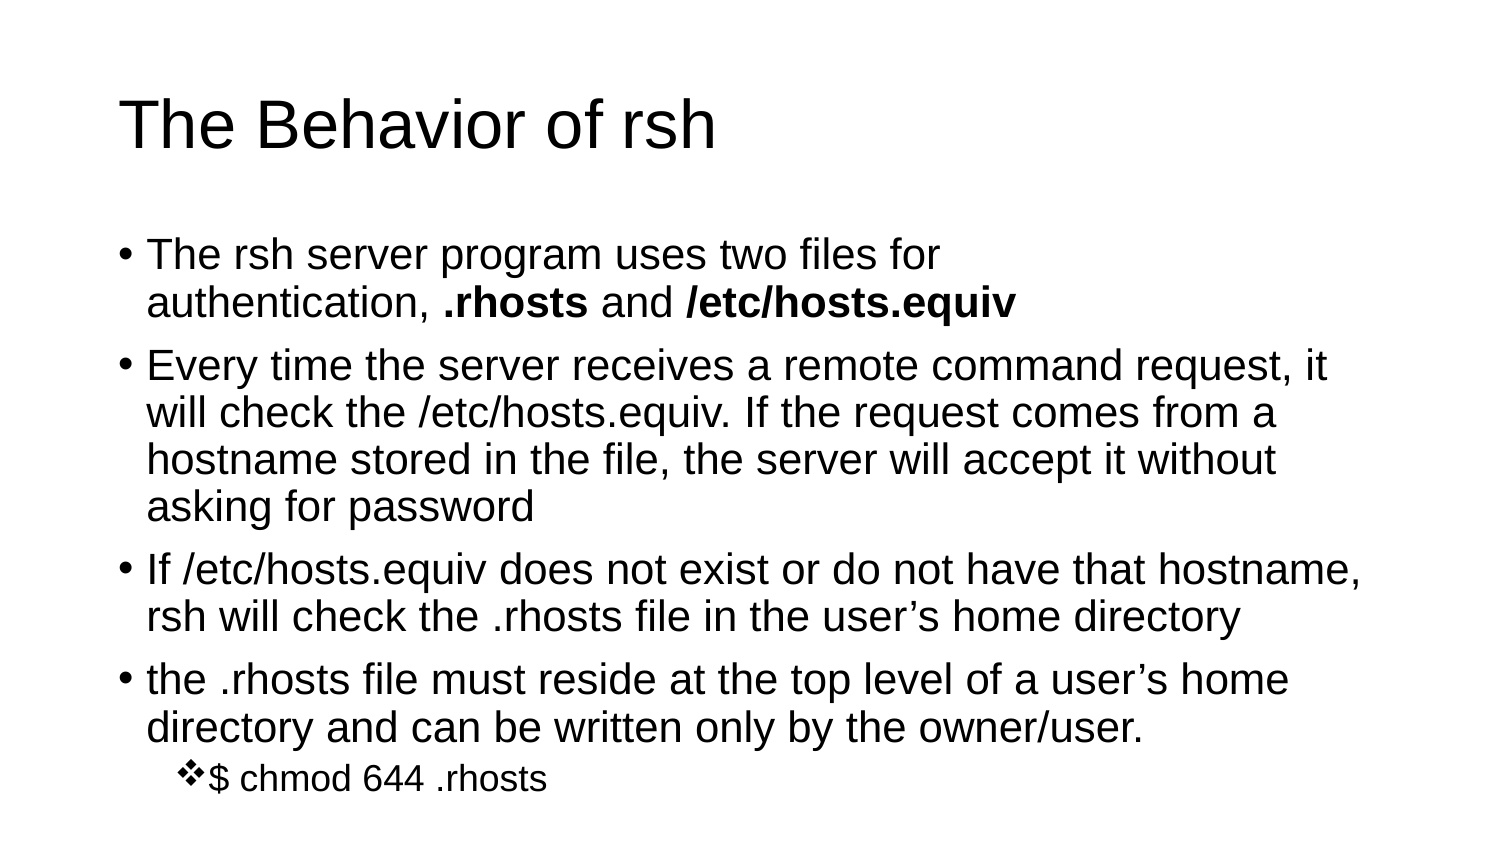

# The Behavior of rsh
The rsh server program uses two files for authentication, .rhosts and /etc/hosts.equiv
Every time the server receives a remote command request, it will check the /etc/hosts.equiv. If the request comes from a hostname stored in the file, the server will accept it without asking for password
If /etc/hosts.equiv does not exist or do not have that hostname, rsh will check the .rhosts file in the user’s home directory
the .rhosts file must reside at the top level of a user’s home directory and can be written only by the owner/user.
$ chmod 644 .rhosts